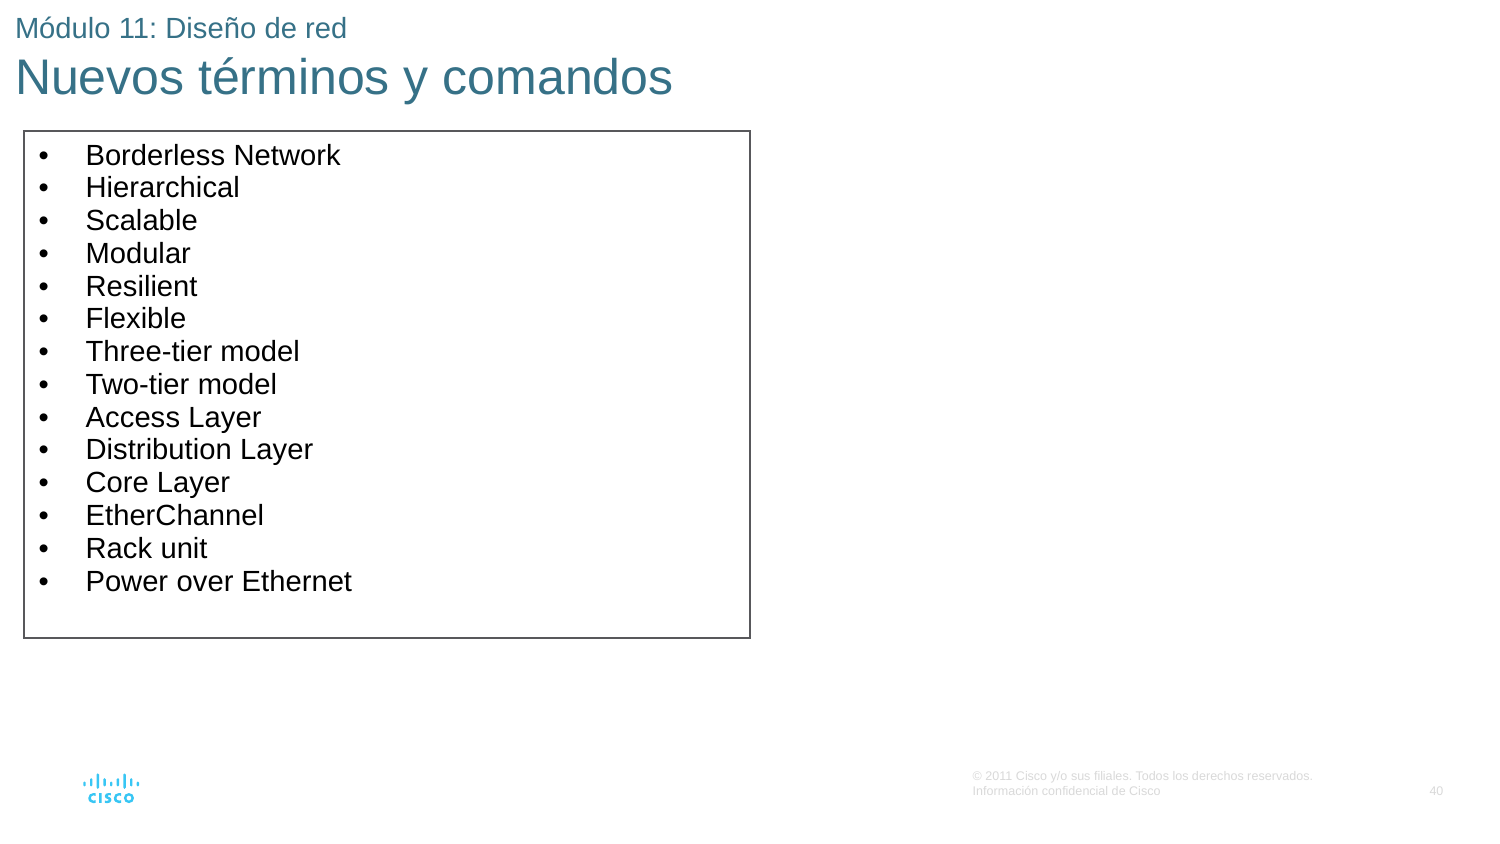

# Módulo 11: Diseño de red Nuevos términos y comandos
| Borderless Network Hierarchical Scalable Modular Resilient Flexible Three-tier model Two-tier model Access Layer Distribution Layer Core Layer EtherChannel Rack unit Power over Ethernet |  |
| --- | --- |